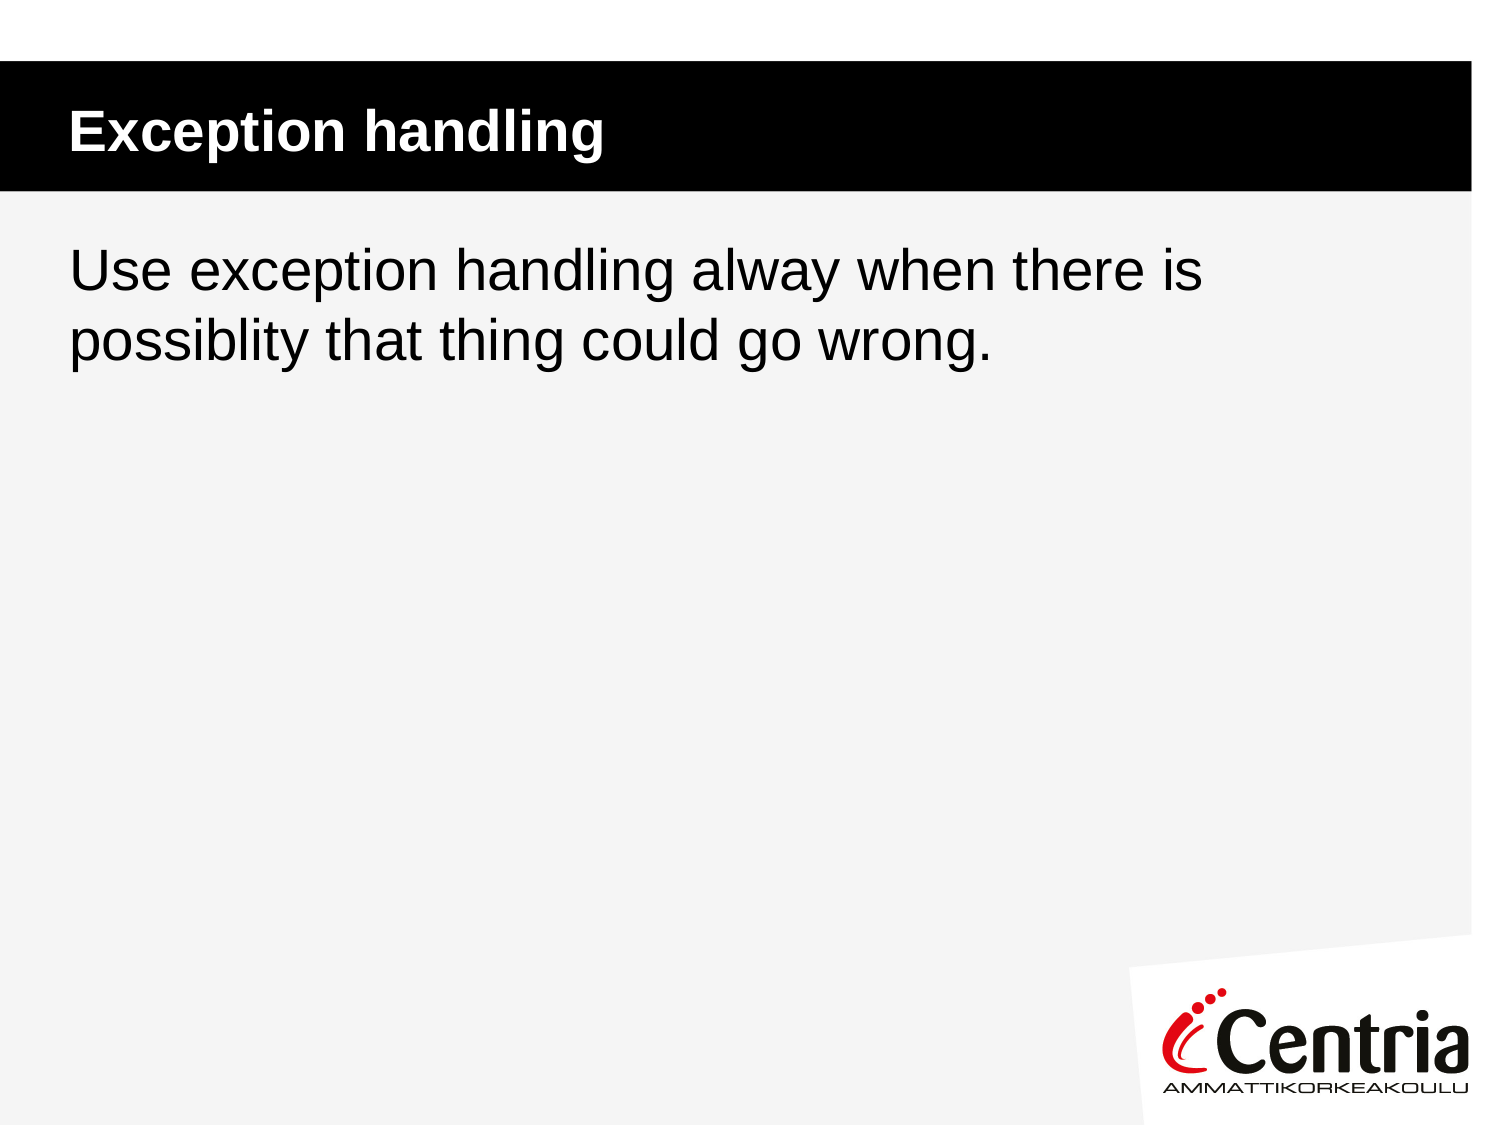

Exception handling
Use exception handling alway when there is possiblity that thing could go wrong.